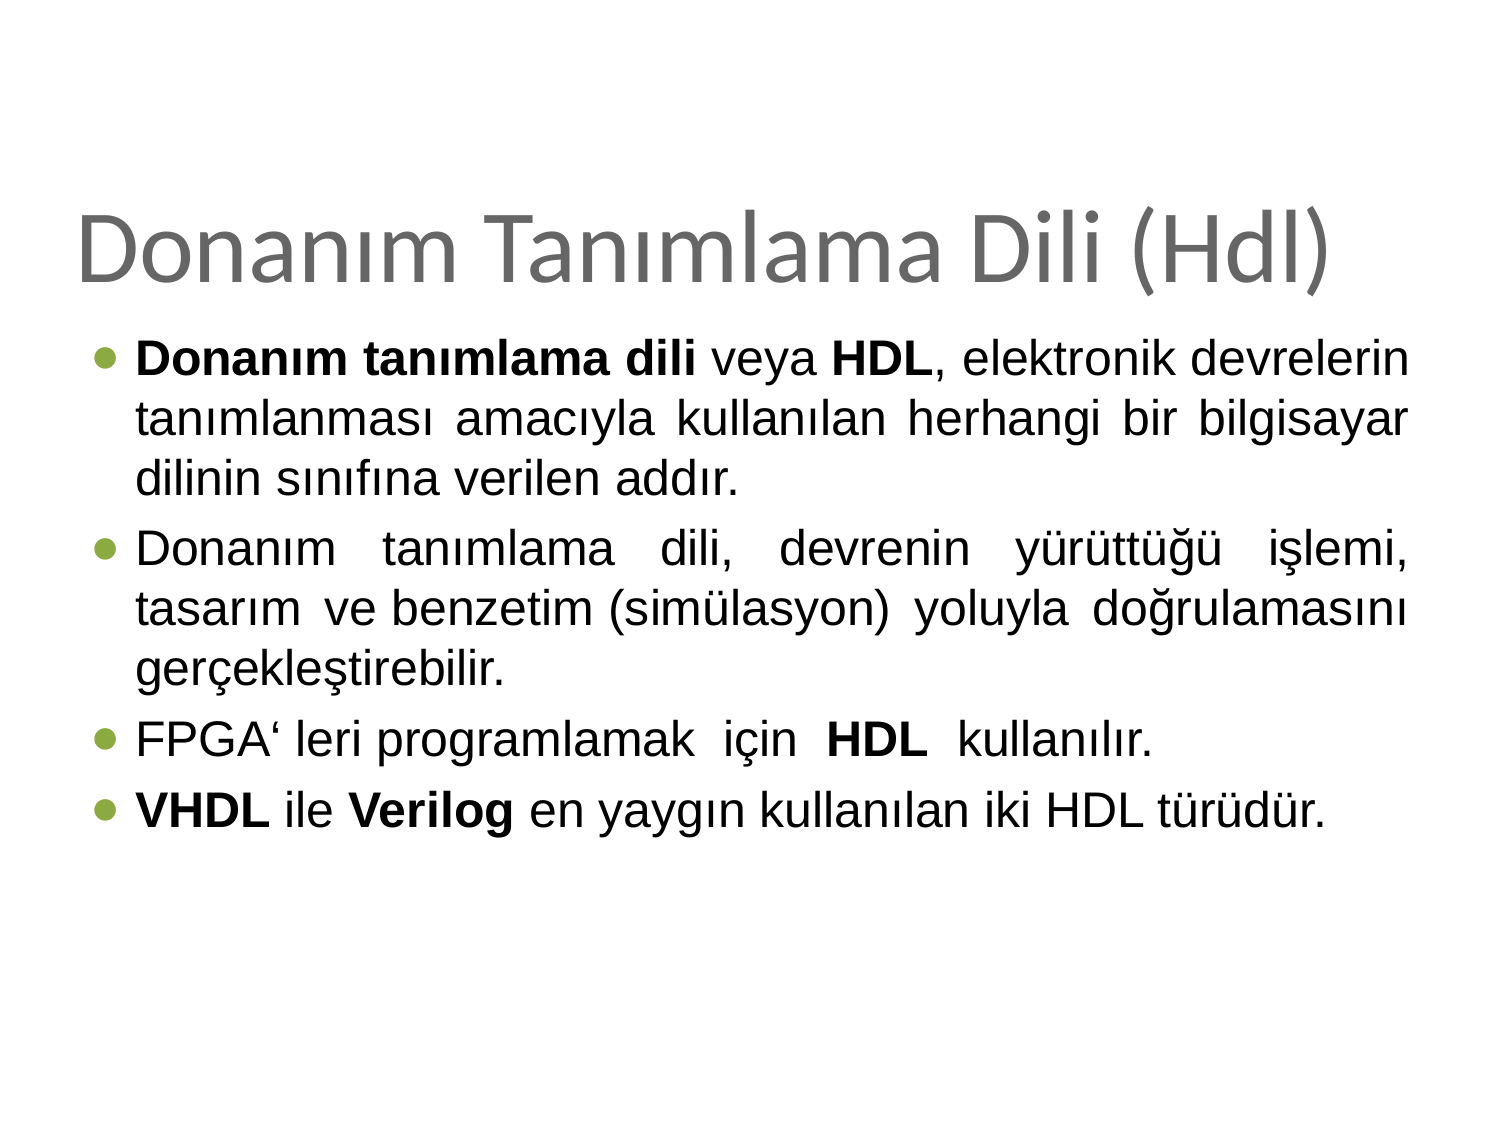

# Donanım Tanımlama Dili (Hdl)
Donanım tanımlama dili veya HDL, elektronik devrelerin tanımlanması amacıyla kullanılan herhangi bir bilgisayar dilinin sınıfına verilen addır.
Donanım tanımlama dili, devrenin yürüttüğü işlemi, tasarım ve benzetim (simülasyon) yoluyla doğrulamasını gerçekleştirebilir.
FPGA‘ leri programlamak  için  HDL  kullanılır.
VHDL ile Verilog en yaygın kullanılan iki HDL türüdür.